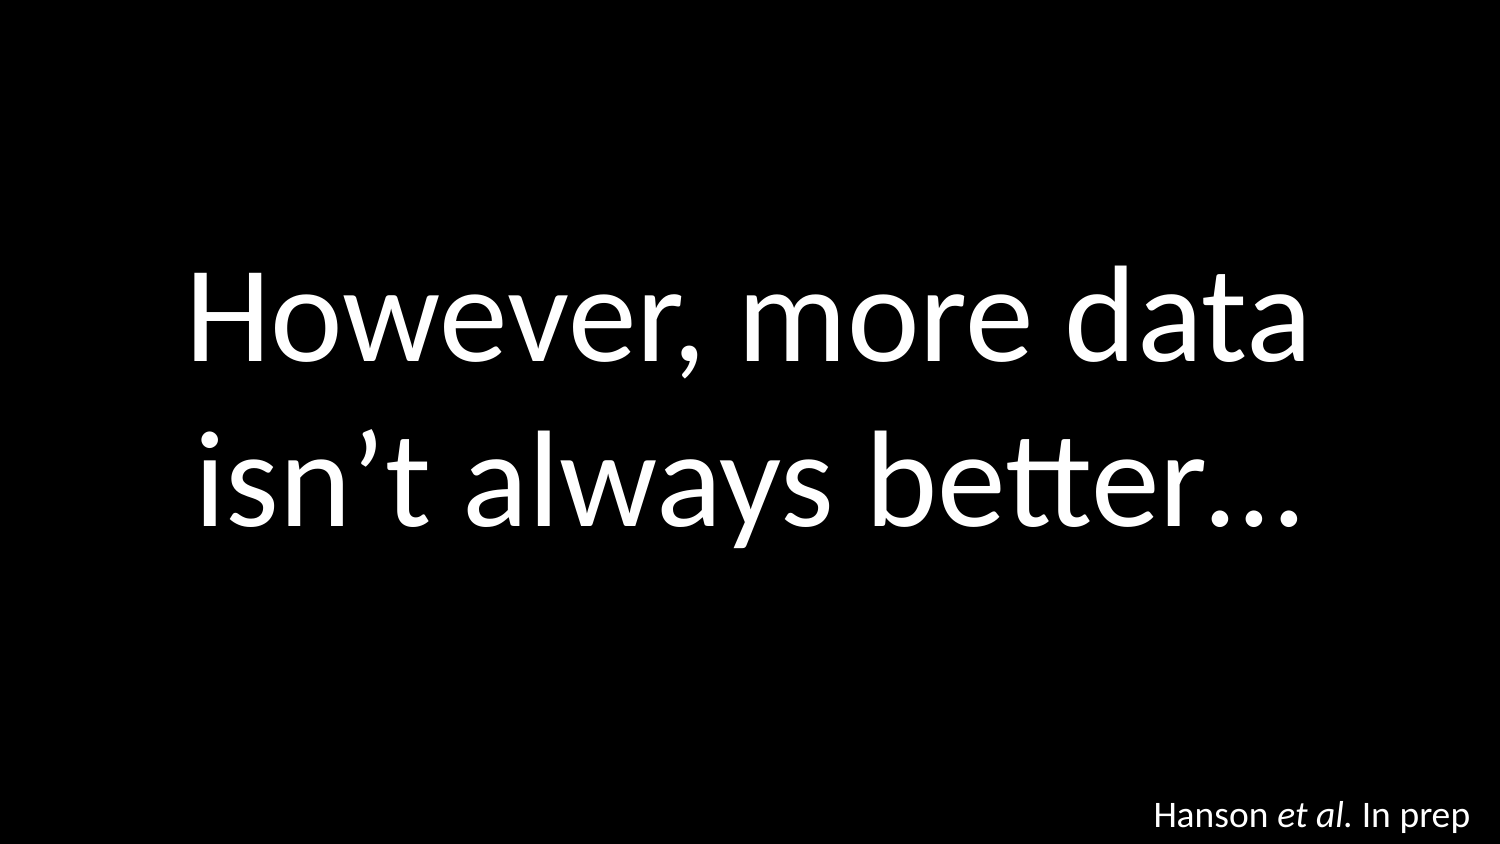

# However, more data isn’t always better…
Hanson et al. In prep